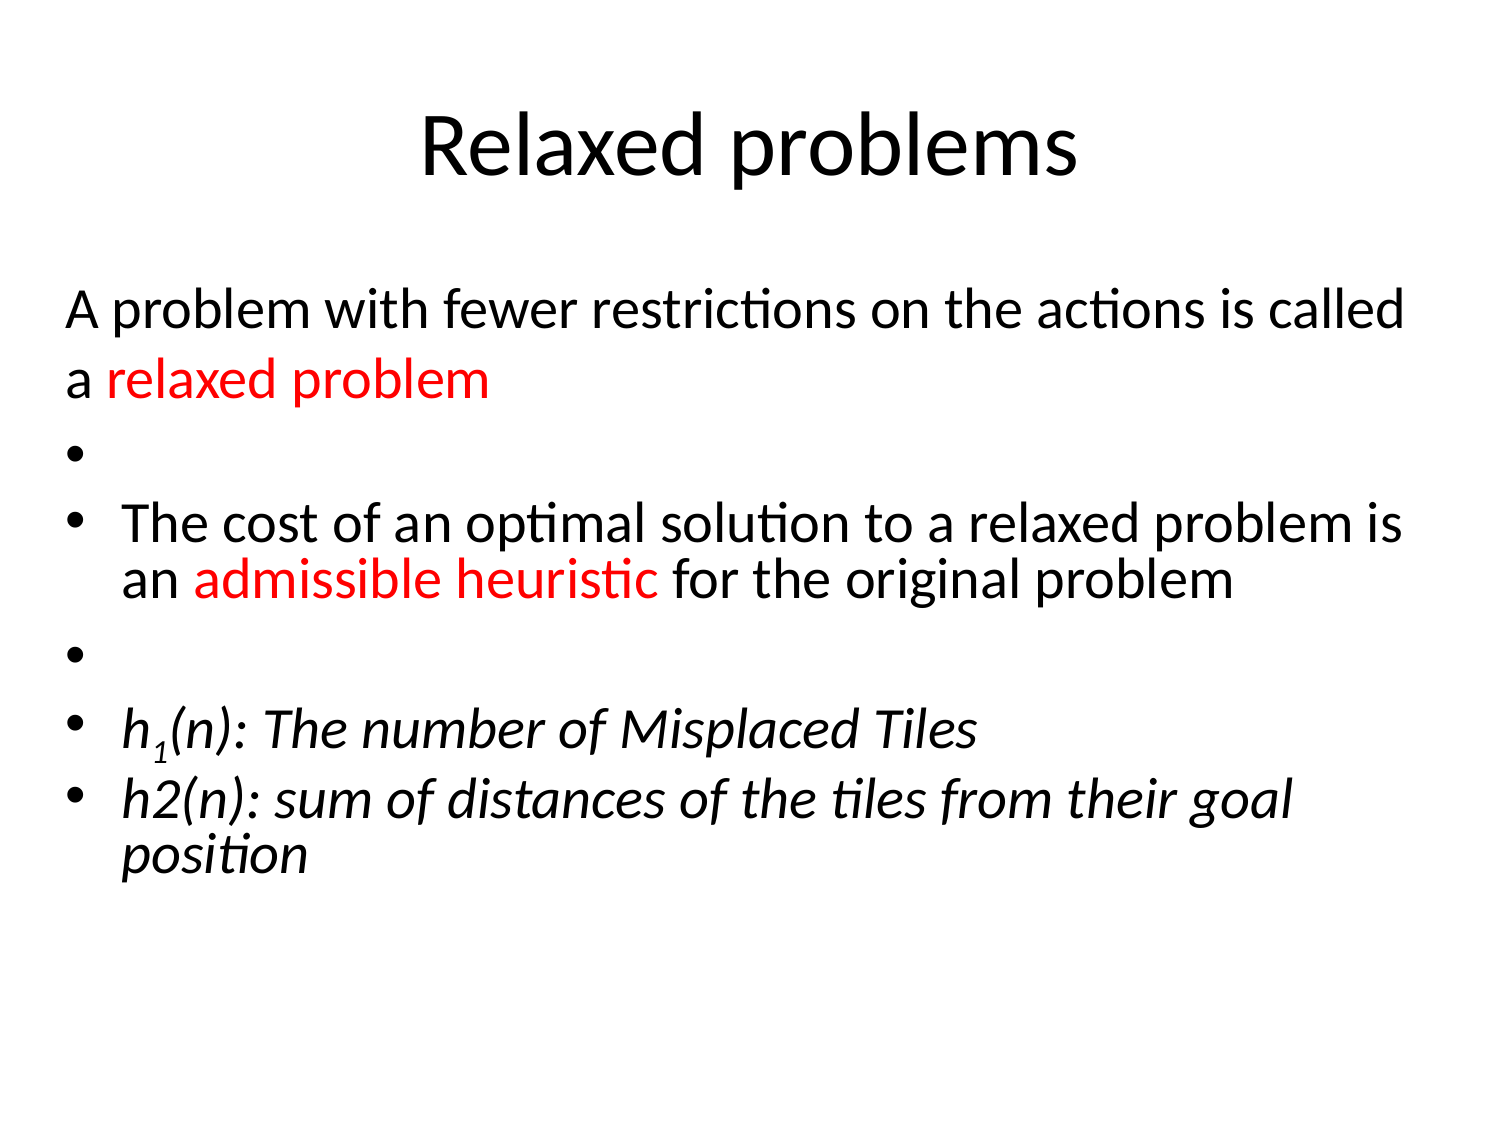

# Relaxed problems
A problem with fewer restrictions on the actions is called a relaxed problem

The cost of an optimal solution to a relaxed problem is an admissible heuristic for the original problem

h1(n): The number of Misplaced Tiles
h2(n): sum of distances of the tiles from their goal position